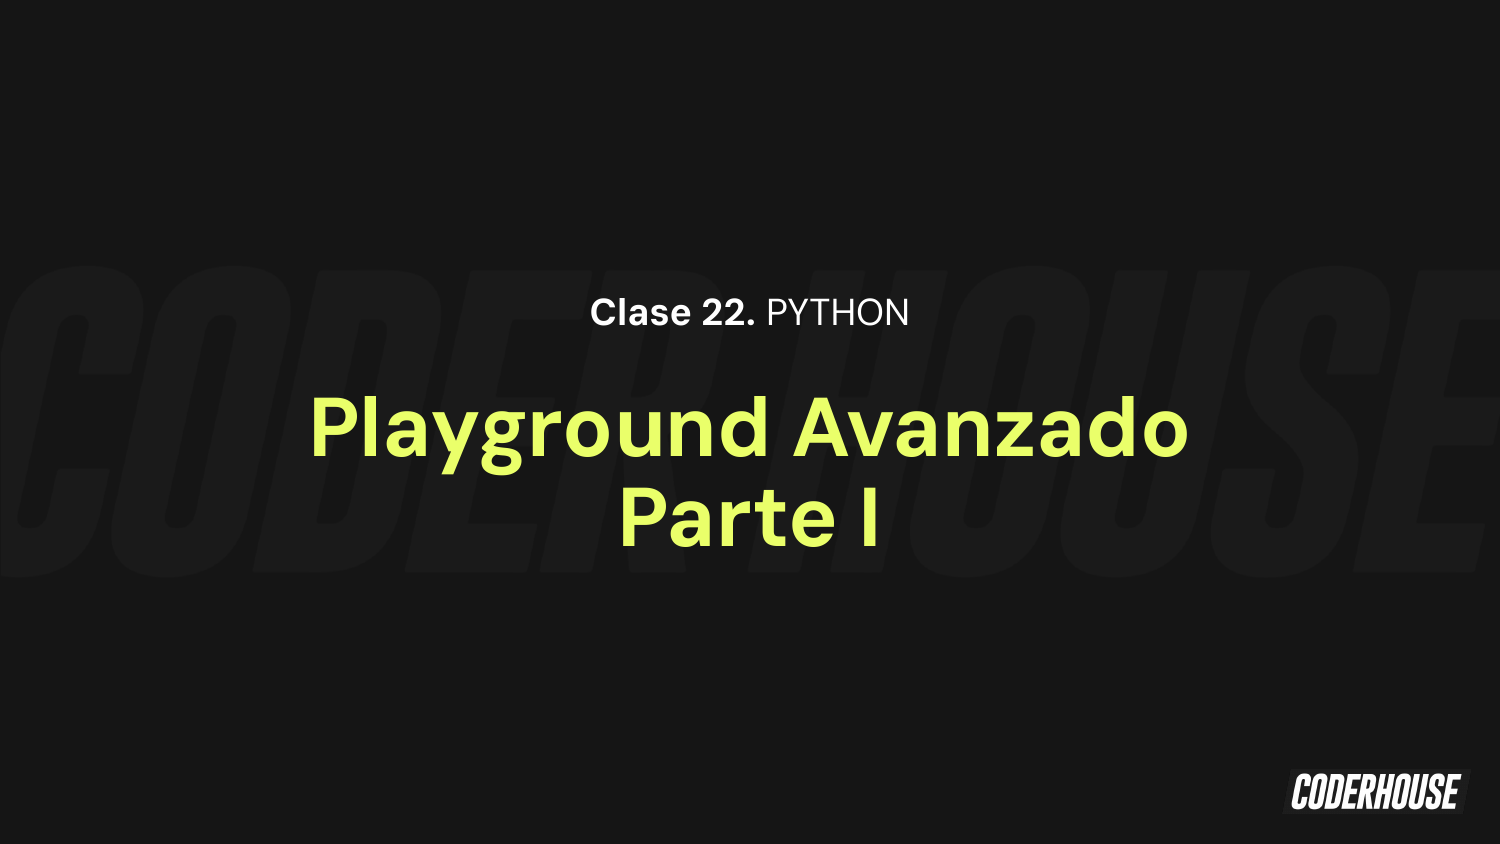

Clase 22. PYTHON
Playground Avanzado Parte I